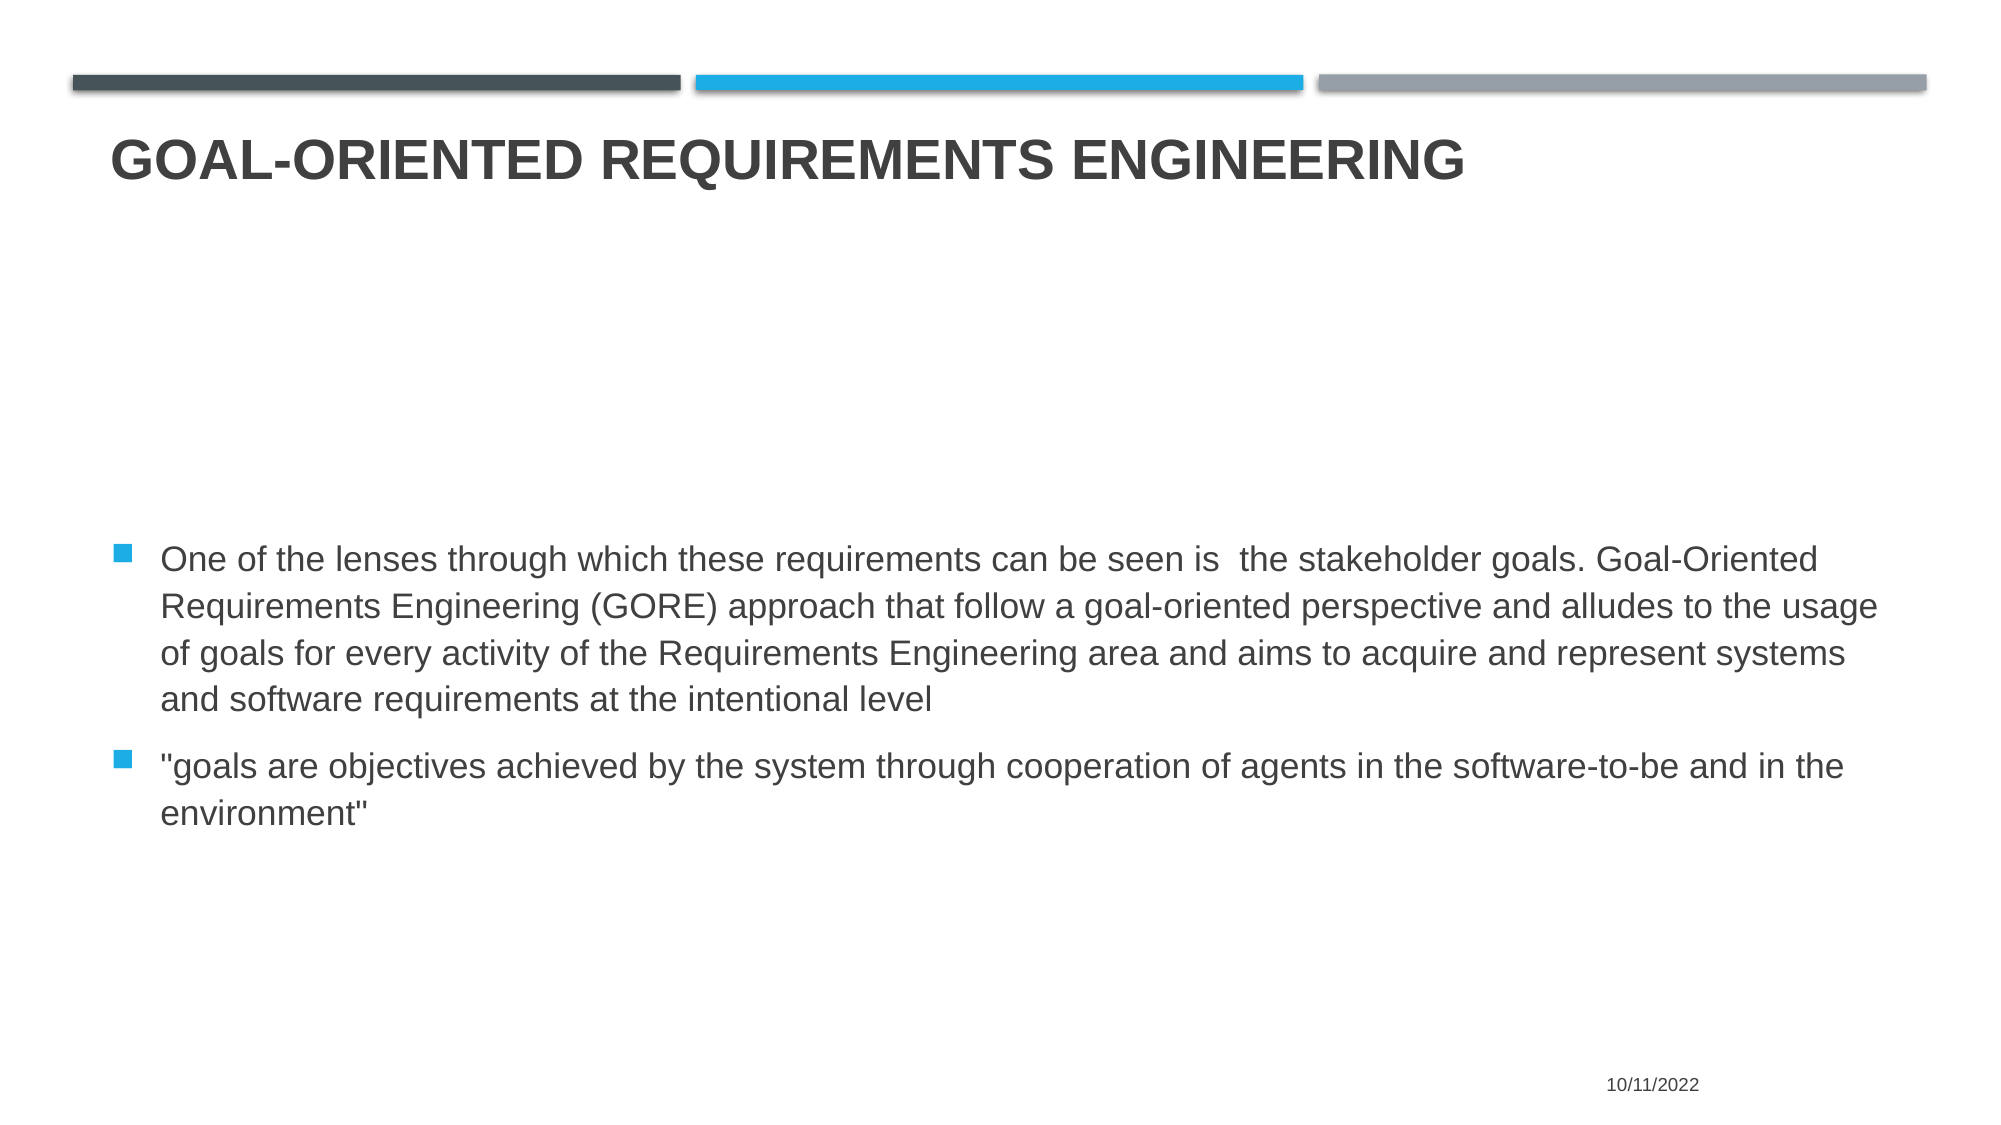

Goal-oriented requirements engineering
One of the lenses through which these requirements can be seen is  the stakeholder goals. Goal-Oriented Requirements Engineering (GORE) approach that follow a goal-oriented perspective and alludes to the usage of goals for every activity of the Requirements Engineering area and aims to acquire and represent systems and software requirements at the intentional level
"goals are objectives achieved by the system through cooperation of agents in the software-to-be and in the environment"
10/11/2022